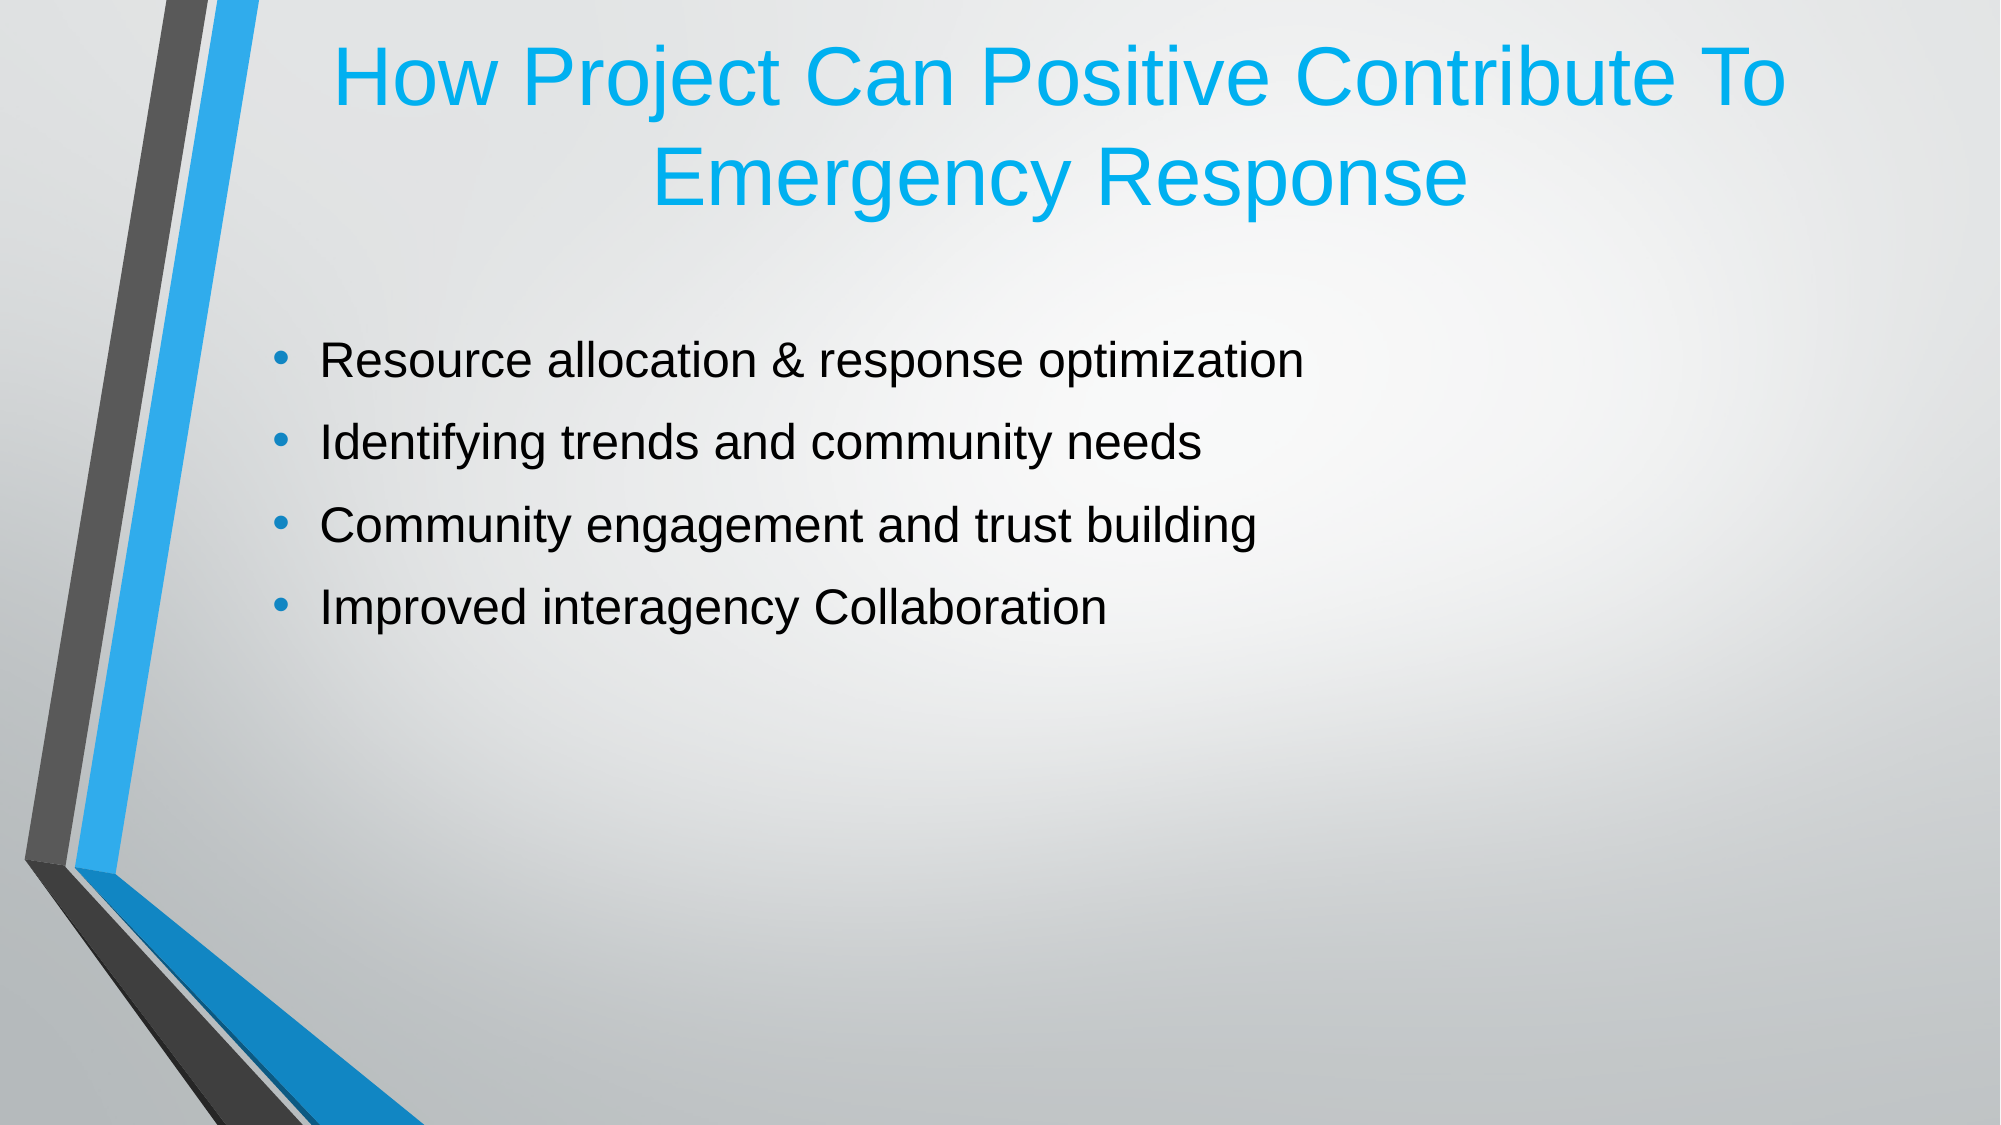

# How Project Can Positive Contribute To Emergency Response
Resource allocation & response optimization
Identifying trends and community needs
Community engagement and trust building
Improved interagency Collaboration